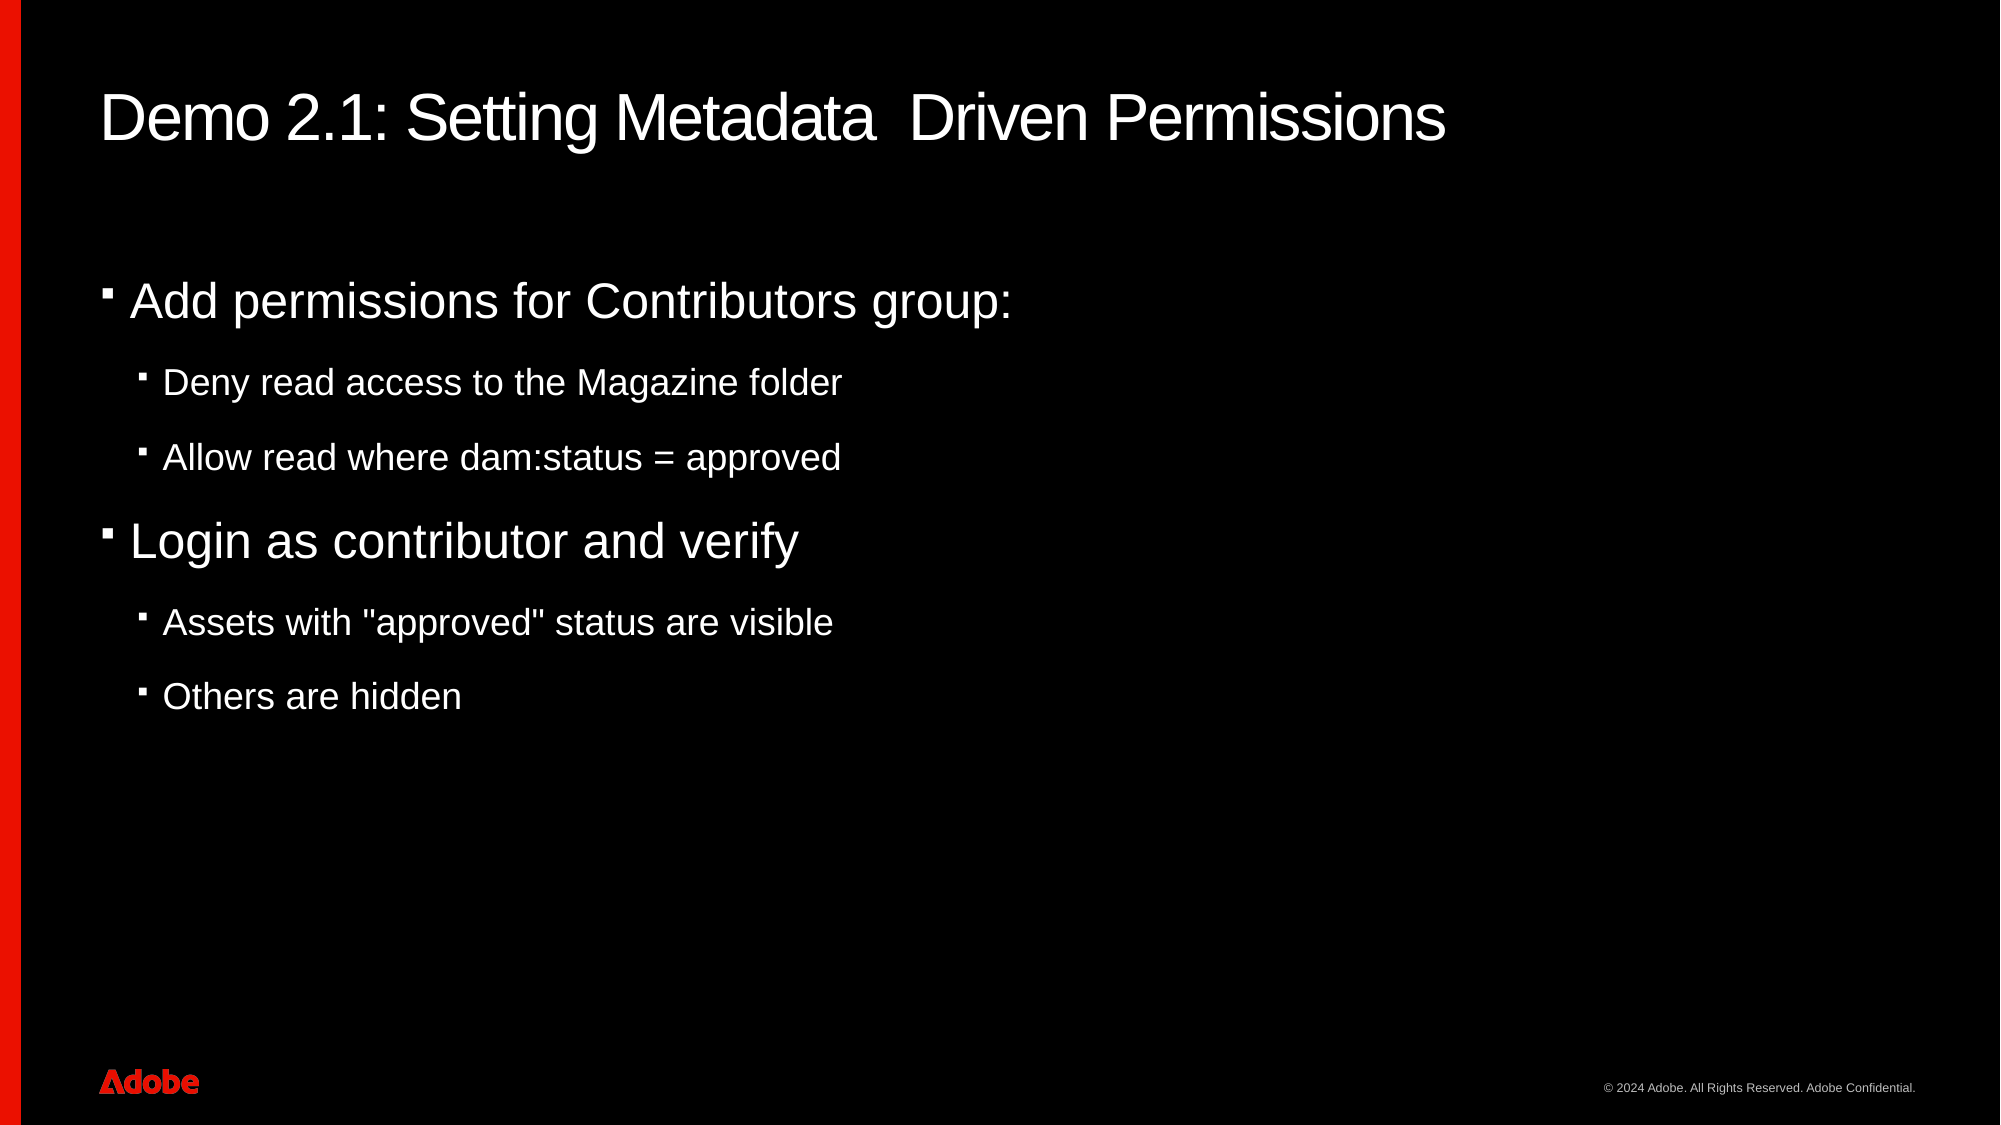

# Demo 2.1: Setting Metadata  Driven Permissions
Add permissions for Contributors group:
Deny read access to the Magazine folder
Allow read where dam:status = approved
Login as contributor and verify
Assets with "approved" status are visible
Others are hidden